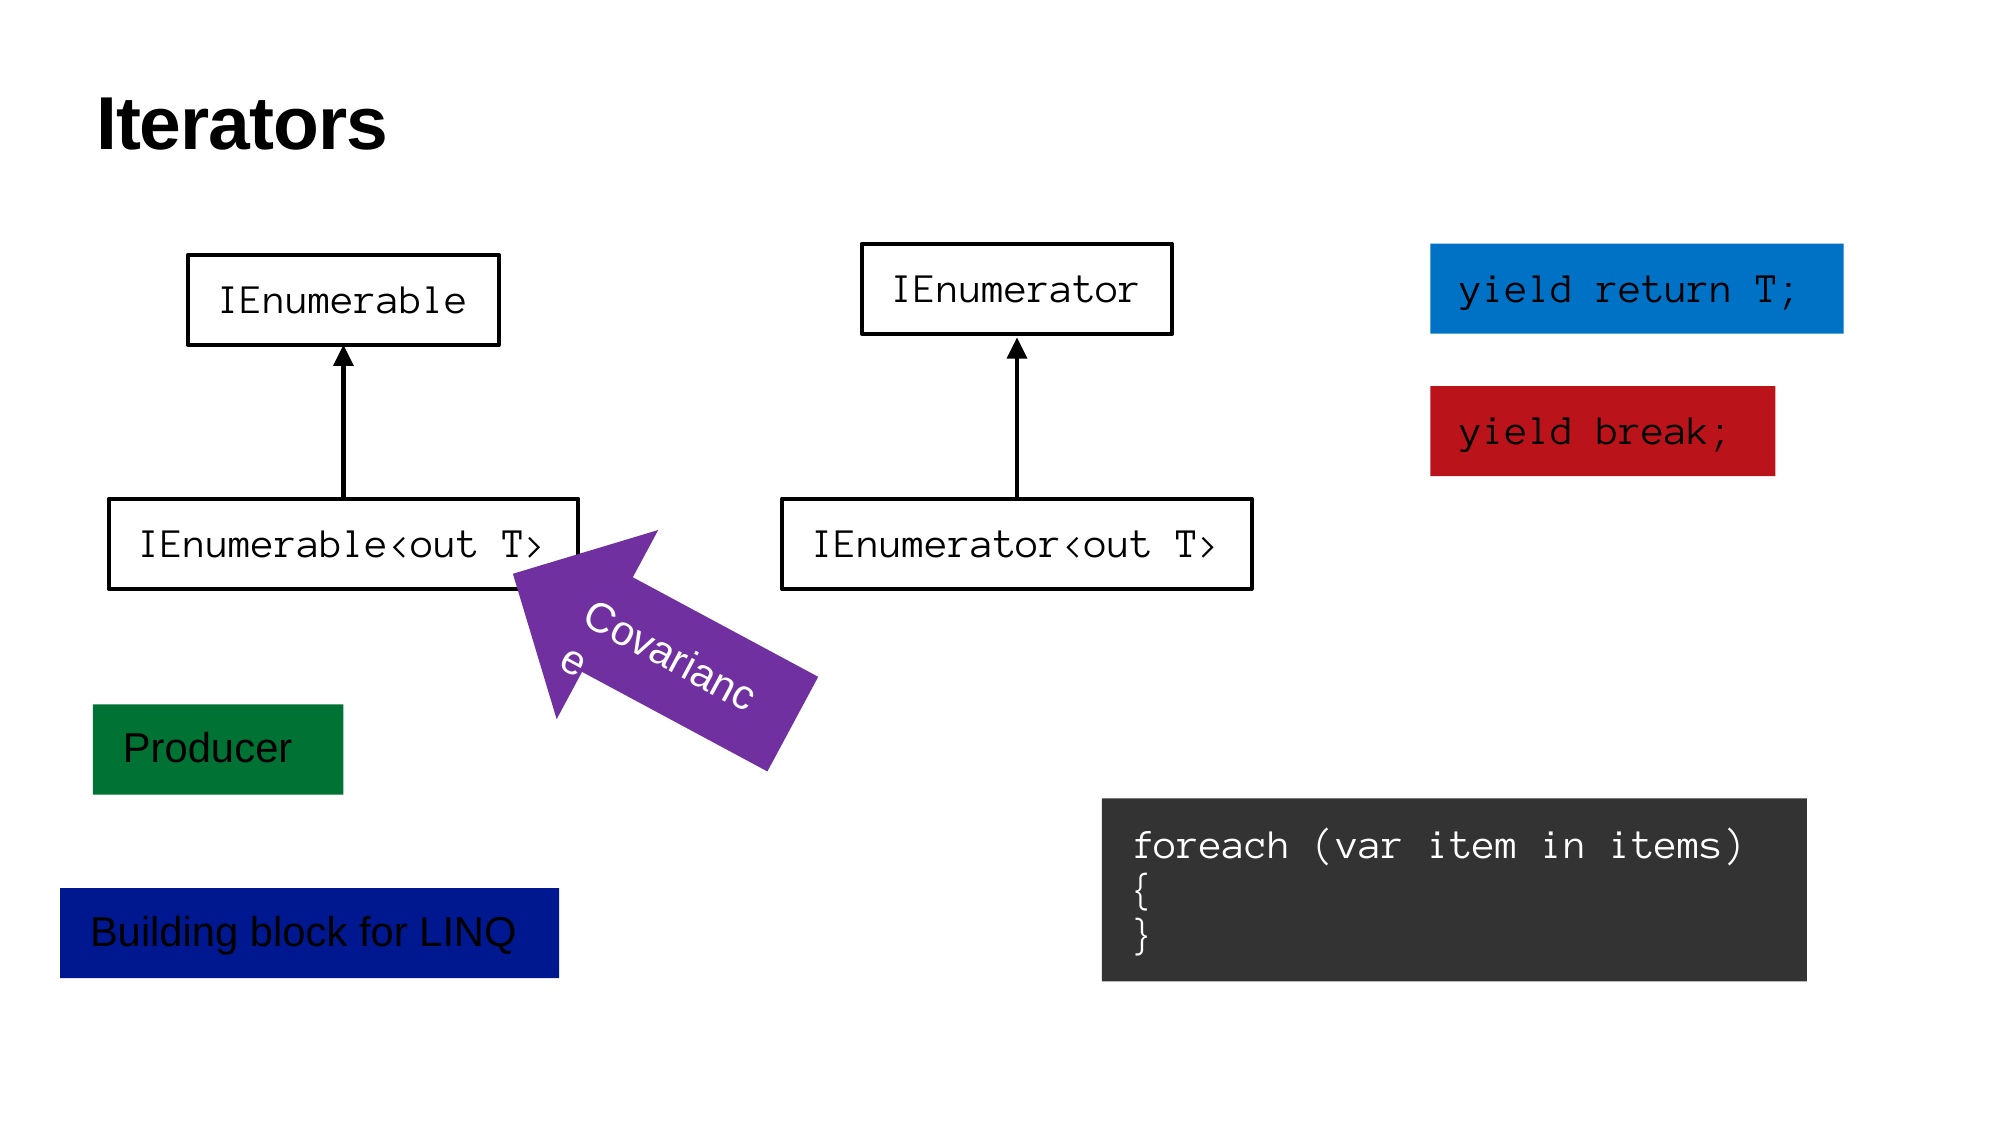

# Iterators
IEnumerator
yield return T;
IEnumerable
yield break;
IEnumerable<out T>
IEnumerator<out T>
Covariance
Producer
foreach (var item in items)
{
}
Building block for LINQ